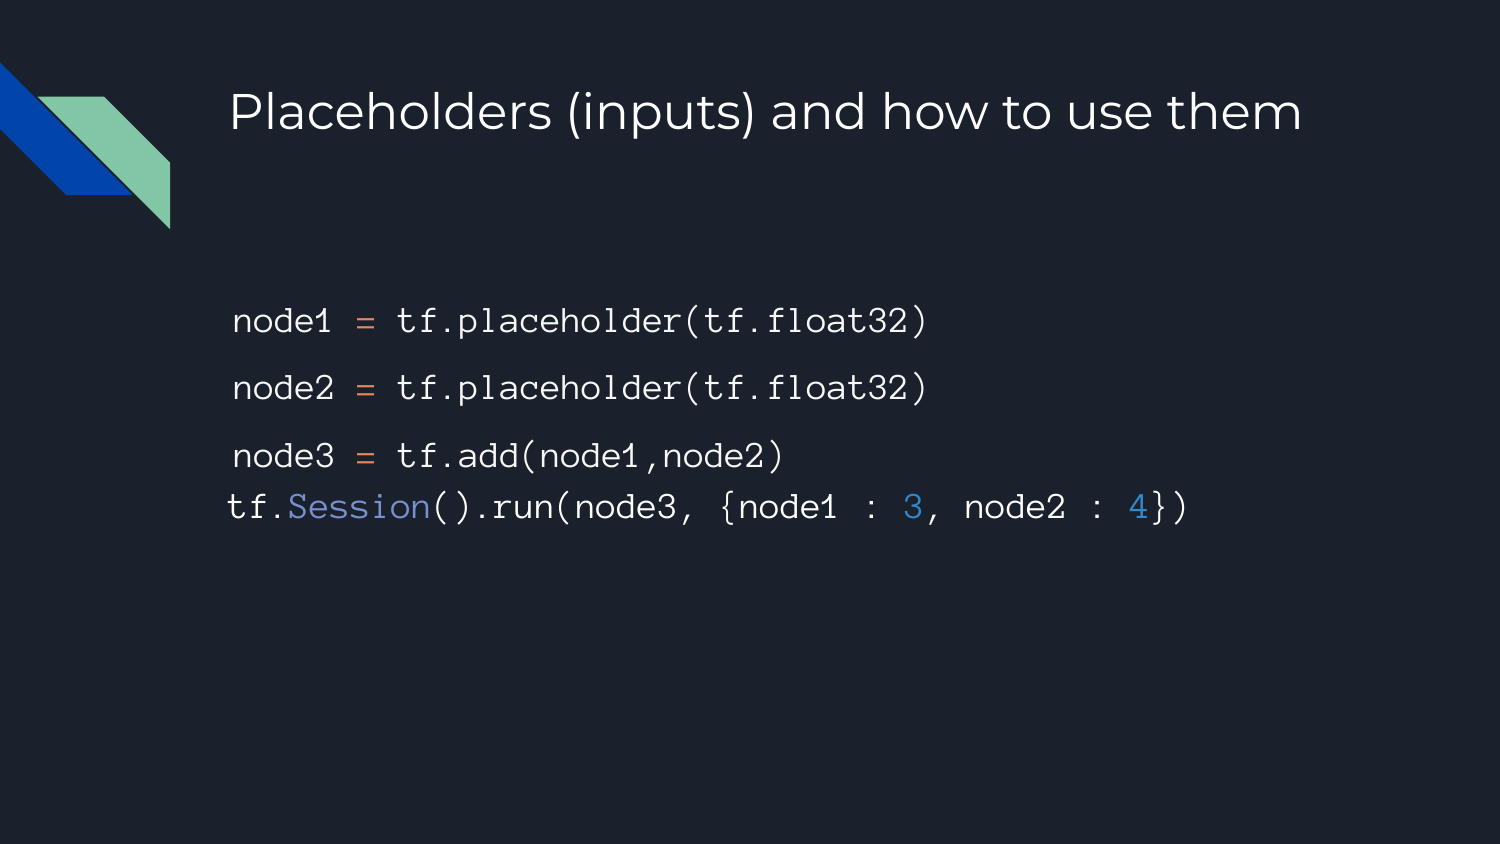

# Placeholders (inputs) and how to use them
node1 = tf.placeholder(tf.float32)
node2 = tf.placeholder(tf.float32)
node3 = tf.add(node1,node2)
tf.Session().run(node3, {node1 : 3, node2 : 4})